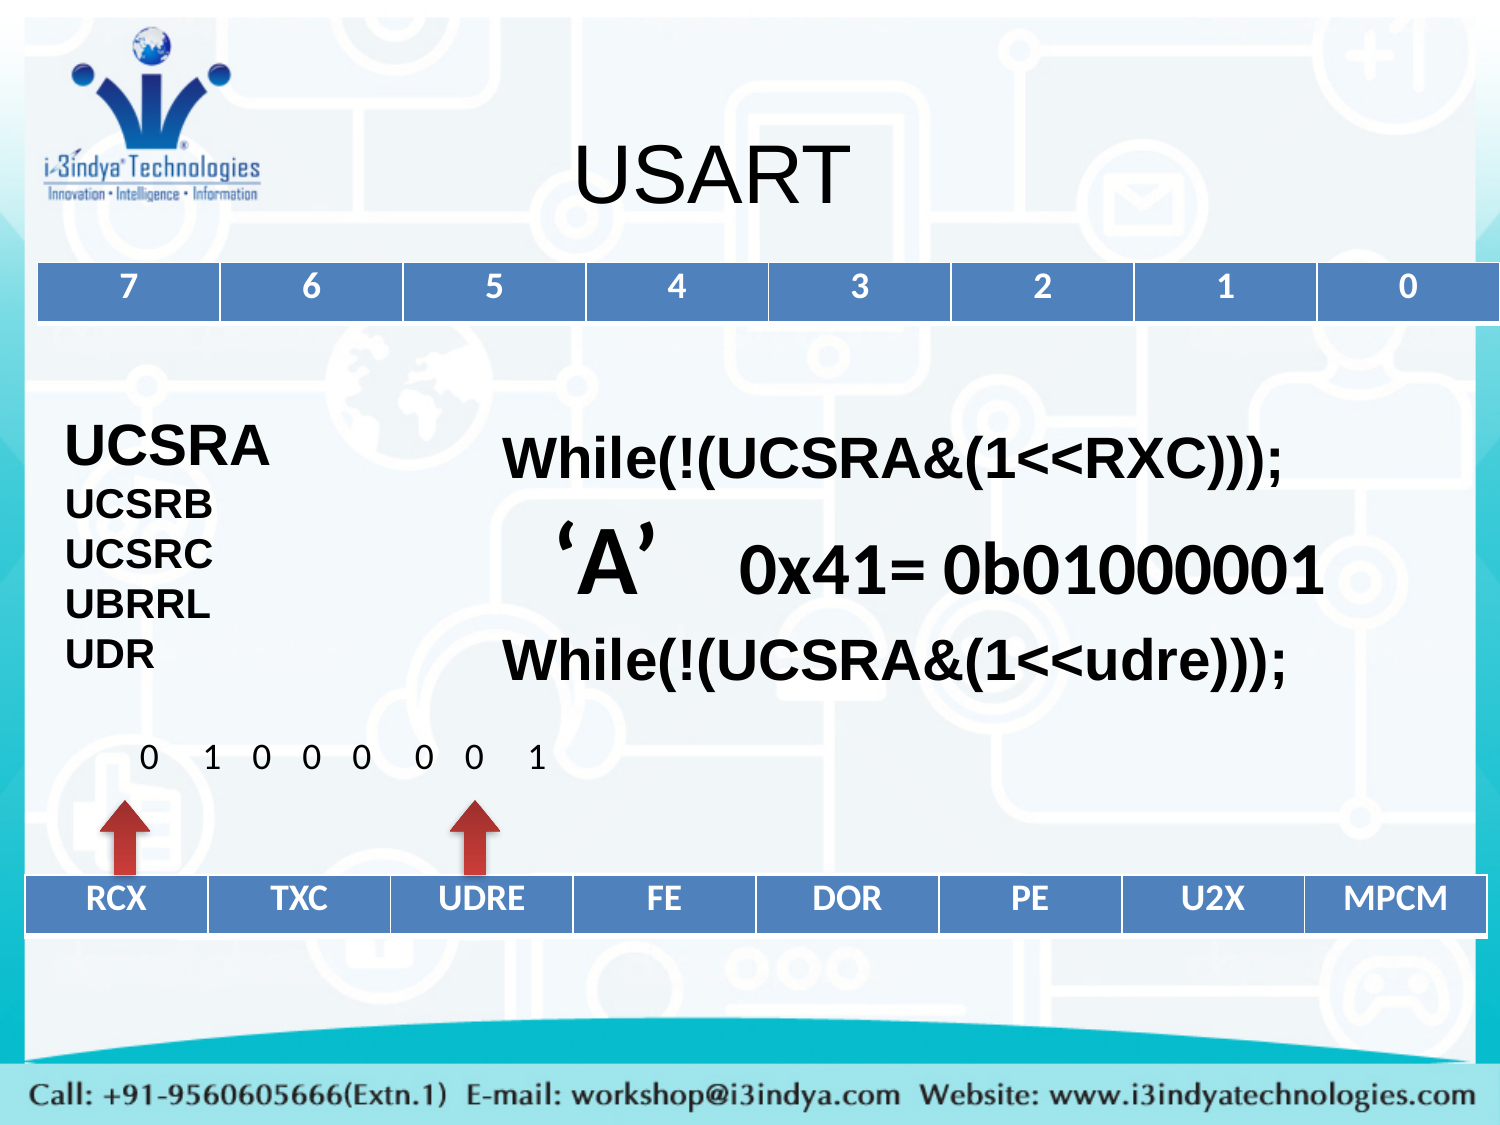

# USART
| 7 | 6 | 5 | 4 | 3 | 2 | 1 | 0 |
| --- | --- | --- | --- | --- | --- | --- | --- |
UCSRA
UCSRB
UCSRC
UBRRL
UDR

While(!(UCSRA&(1<<RXC)));
‘A’
0x41	= 0b01000001
While(!(UCSRA&(1<<udre)));
0
1
0
0
0
0
0
1

| RCX | TXC | UDRE | FE | DOR | PE | U2X | MPCM |
| --- | --- | --- | --- | --- | --- | --- | --- |